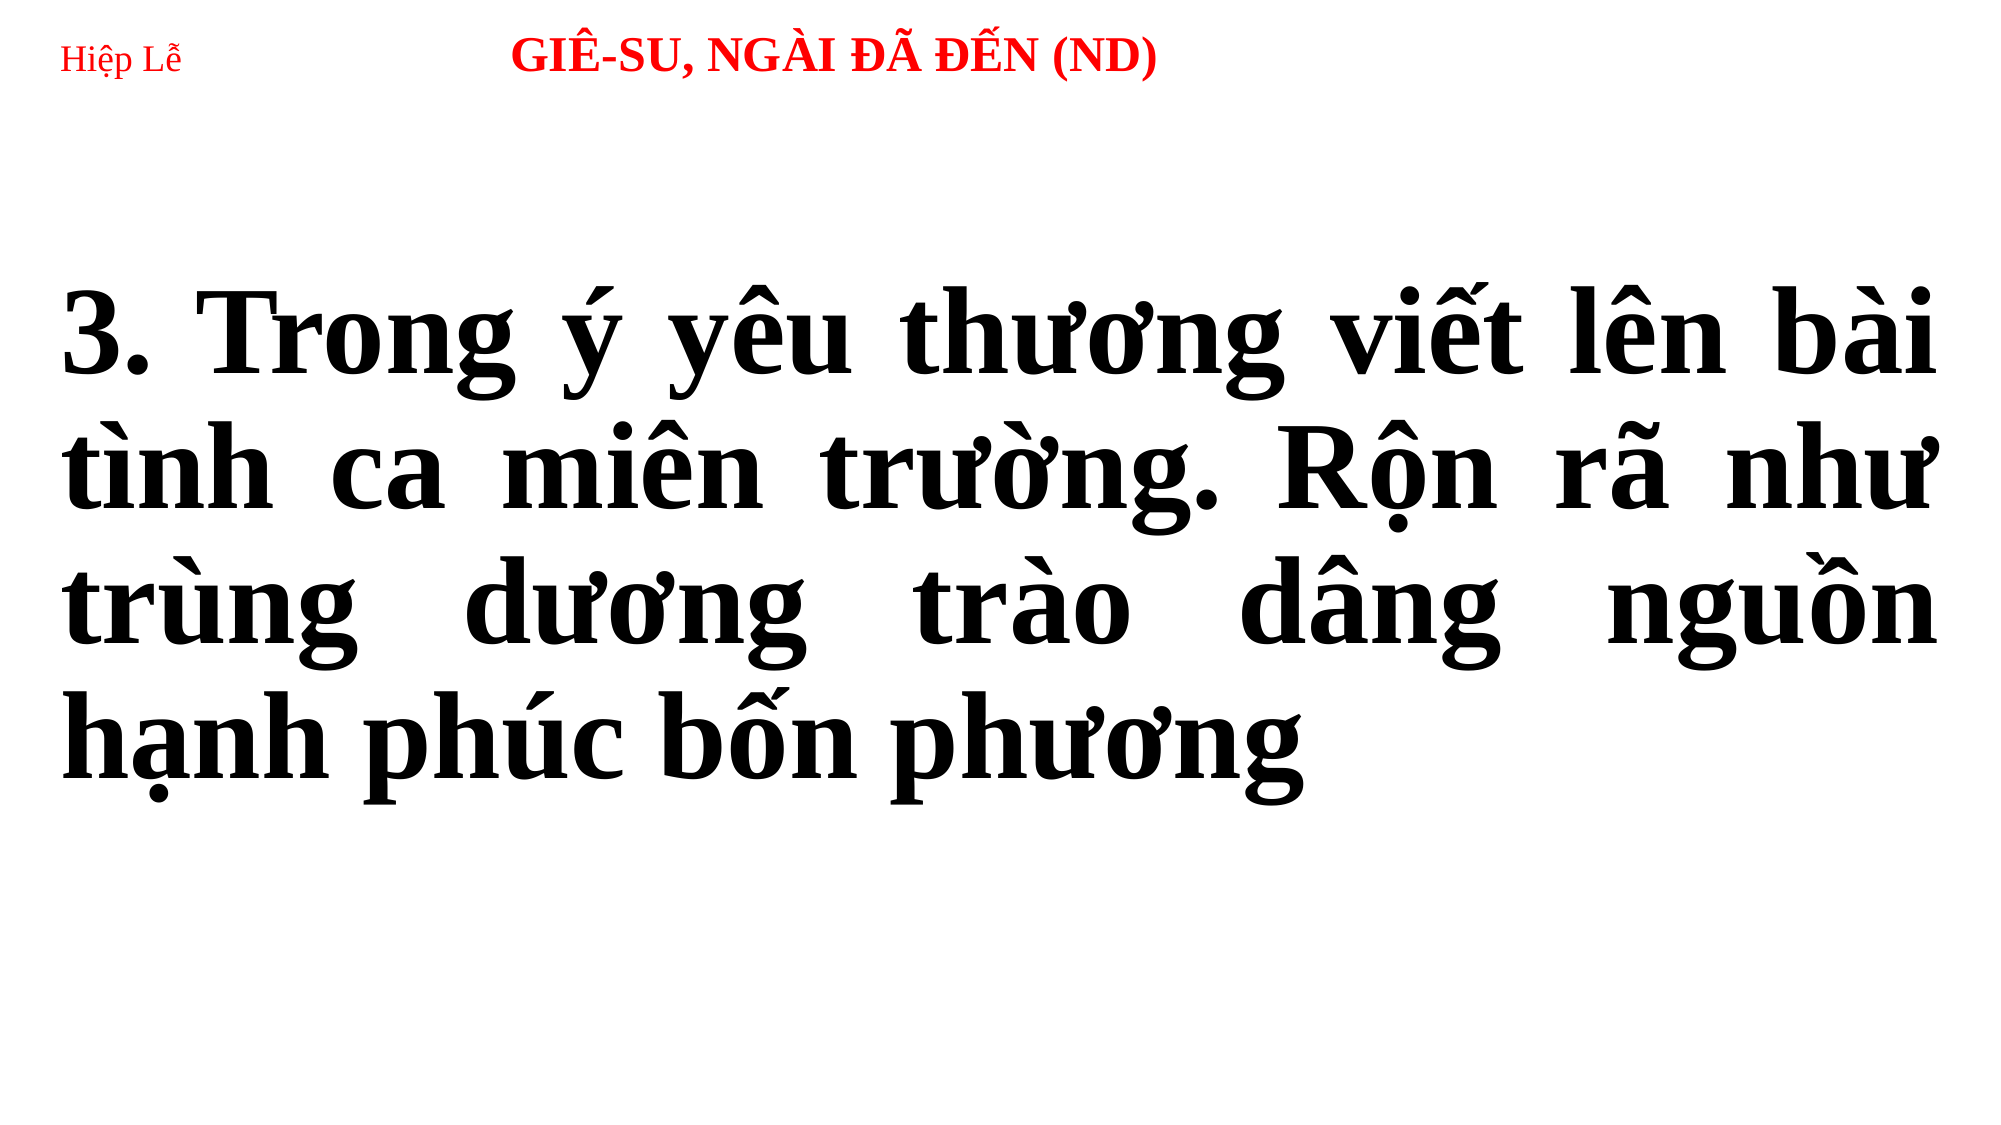

# Hiệp Lễ                    	GIÊ-SU, NGÀI ĐÃ ĐẾN (ND)
3. Trong ý yêu thương viết lên bài tình ca miên trường. Rộn rã như trùng dương trào dâng nguồn hạnh phúc bốn phương